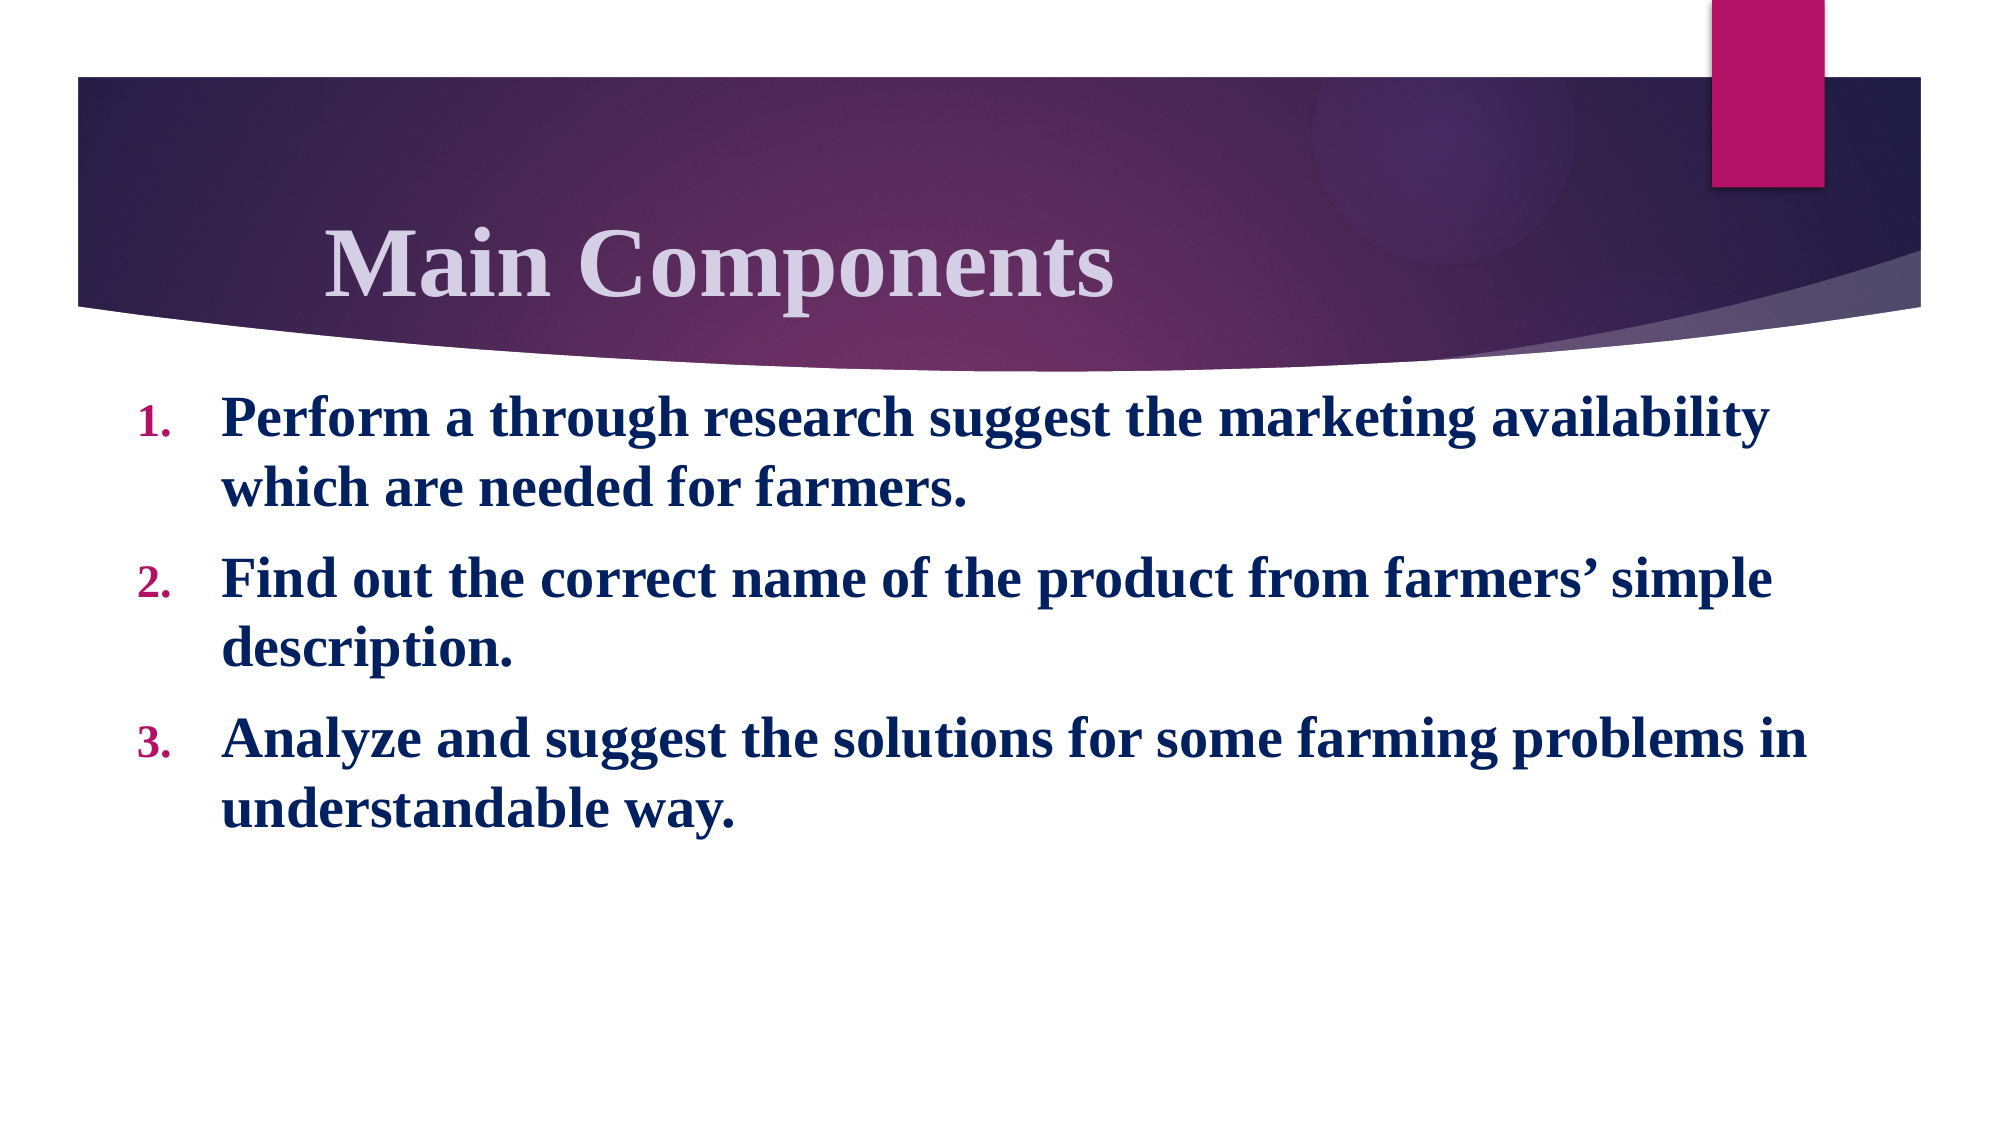

# Main Components
Perform a through research suggest the marketing availability which are needed for farmers.
Find out the correct name of the product from farmers’ simple description.
Analyze and suggest the solutions for some farming problems in understandable way.